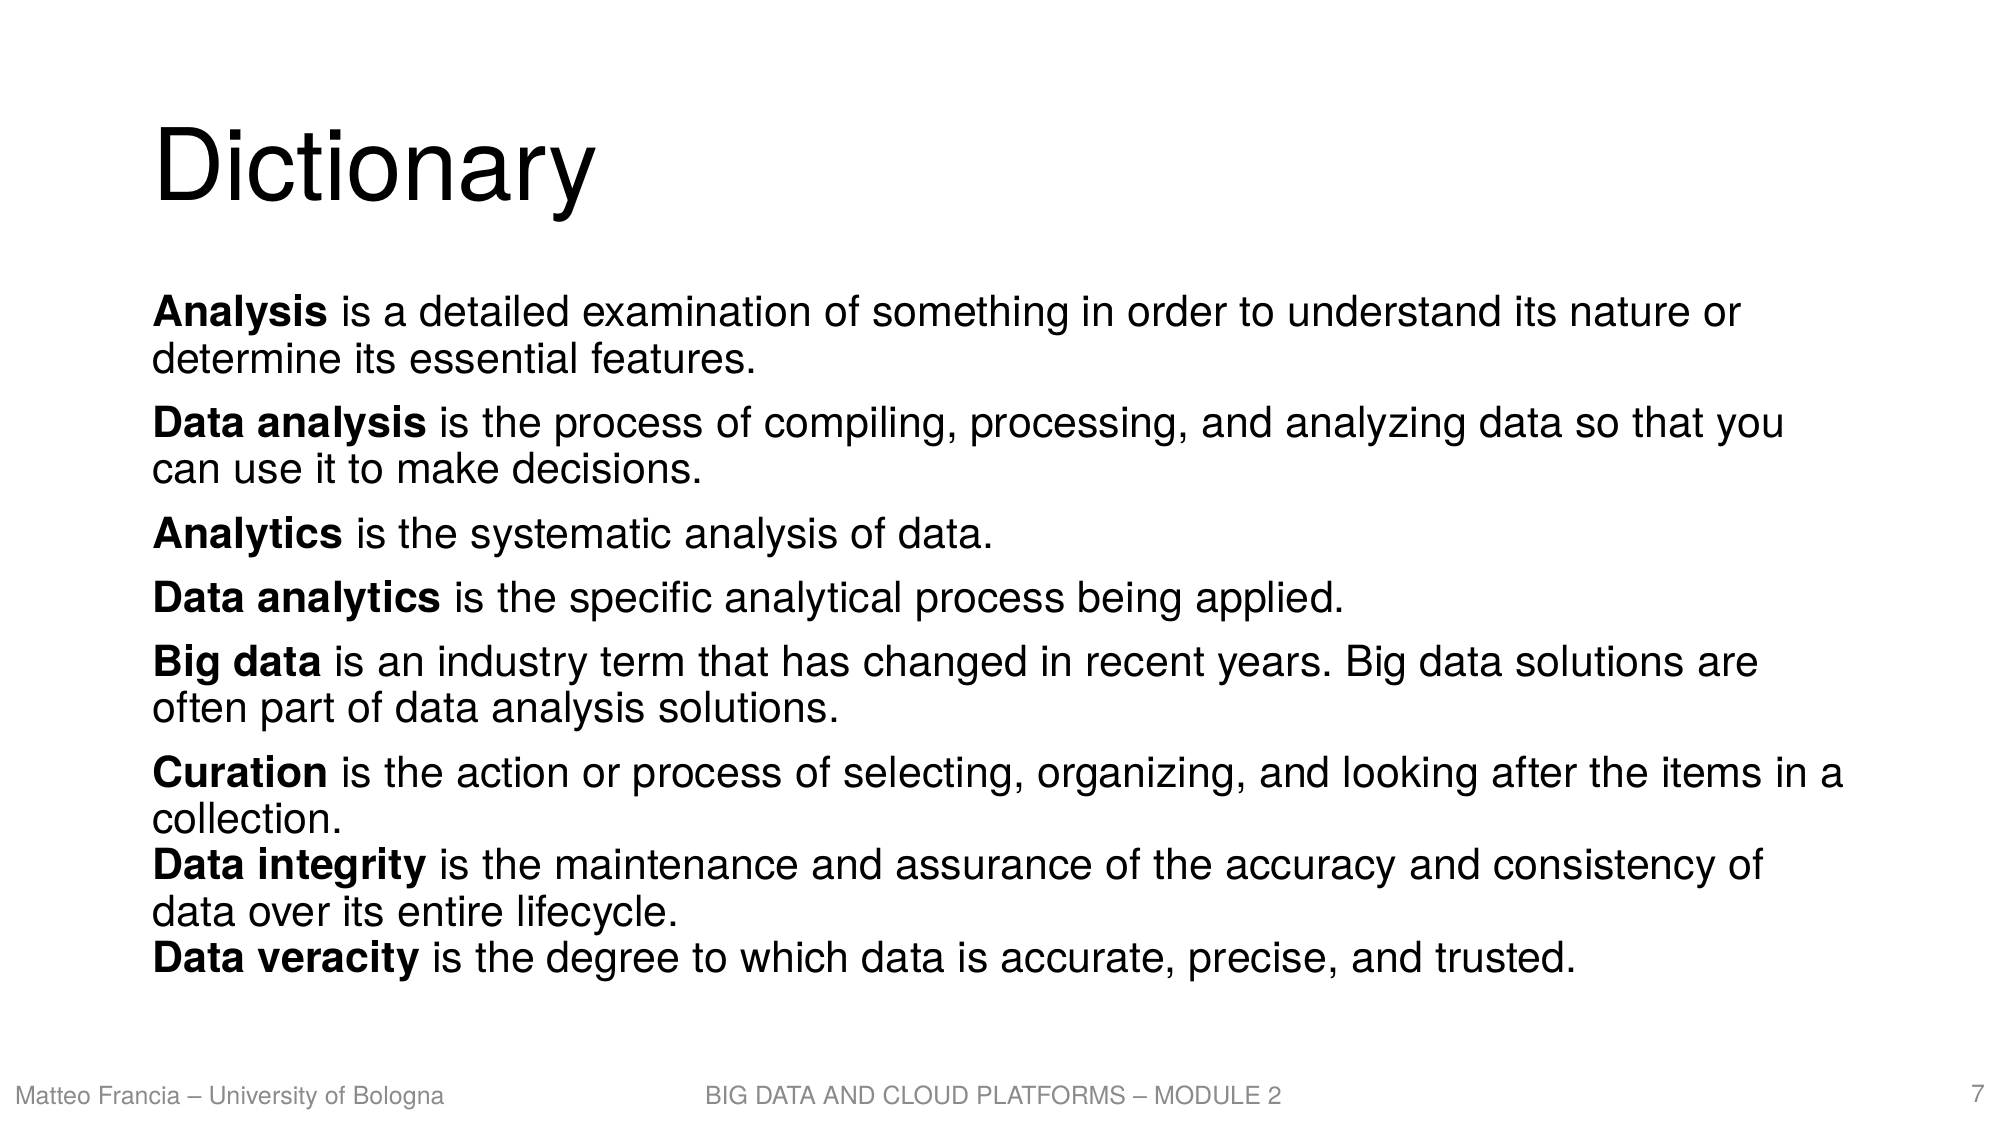

# Dictionary
Analysis is a detailed examination of something in order to understand its nature or determine its essential features.
Data analysis is the process of compiling, processing, and analyzing data so that you can use it to make decisions.
Analytics is the systematic analysis of data.
Data analytics is the specific analytical process being applied.
Big data is an industry term that has changed in recent years. Big data solutions are often part of data analysis solutions.
Curation is the action or process of selecting, organizing, and looking after the items in a collection.
Data integrity is the maintenance and assurance of the accuracy and consistency of data over its entire lifecycle.
Data veracity is the degree to which data is accurate, precise, and trusted.

7
Matteo Francia – University of Bologna